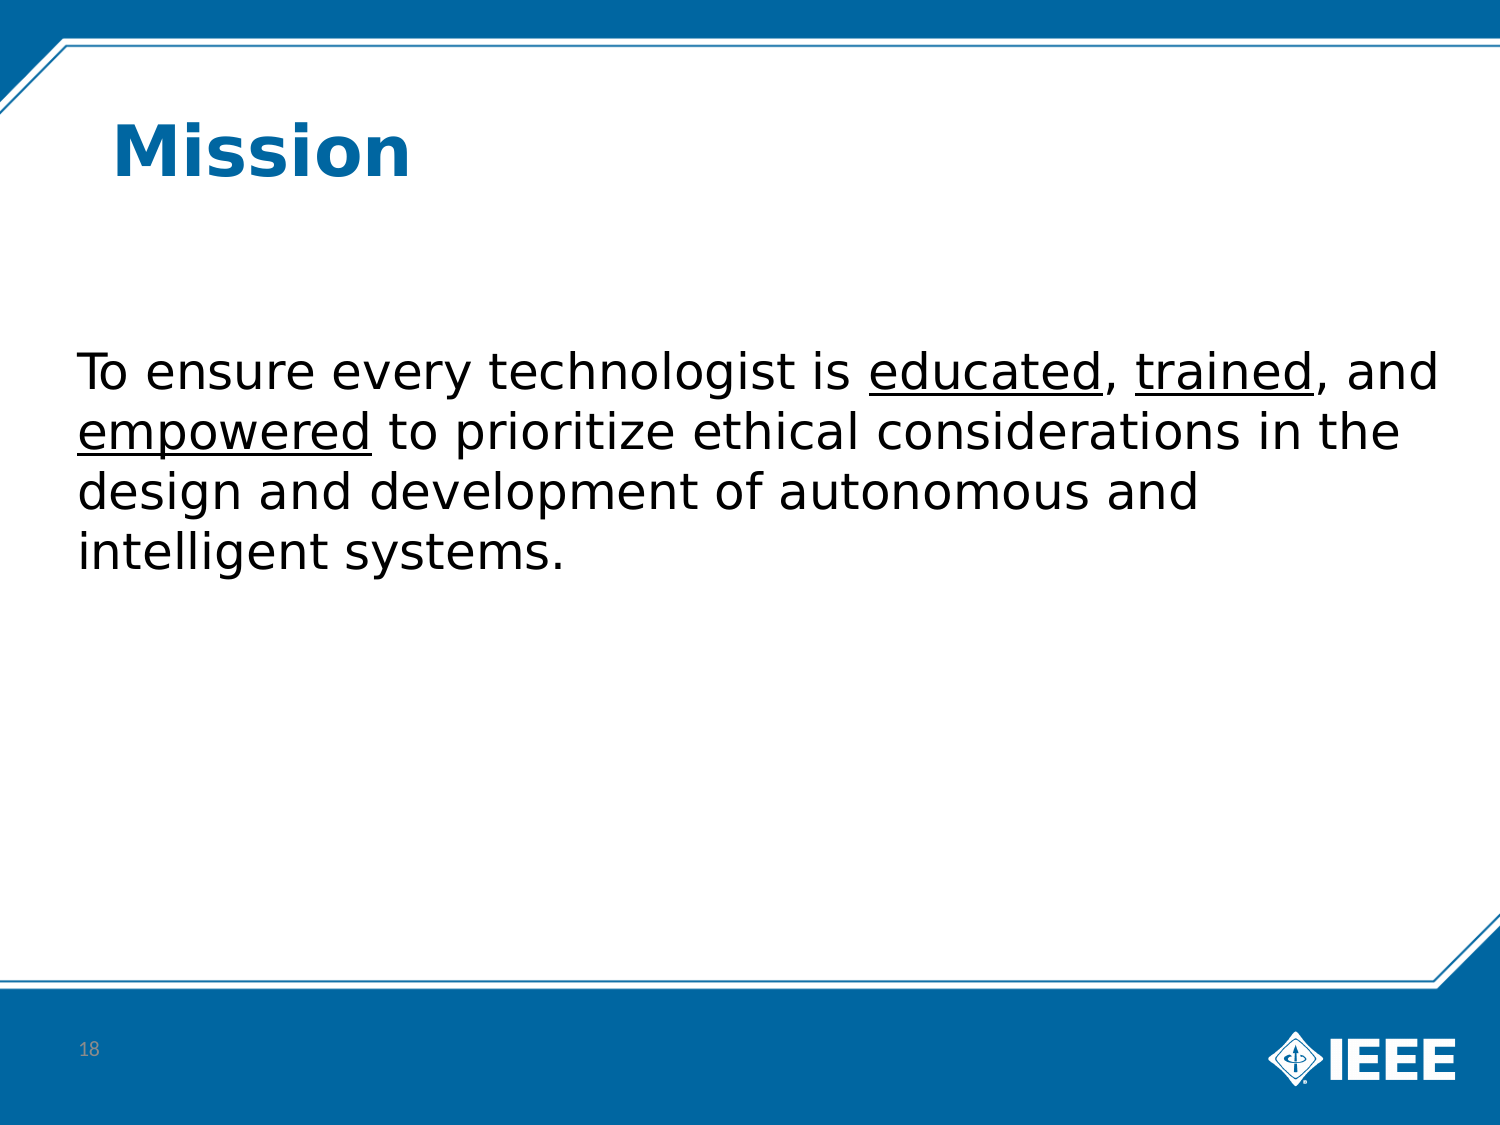

# Mission

To ensure every technologist is educated, trained, and empowered to prioritize ethical considerations in the design and development of autonomous and intelligent systems.
18